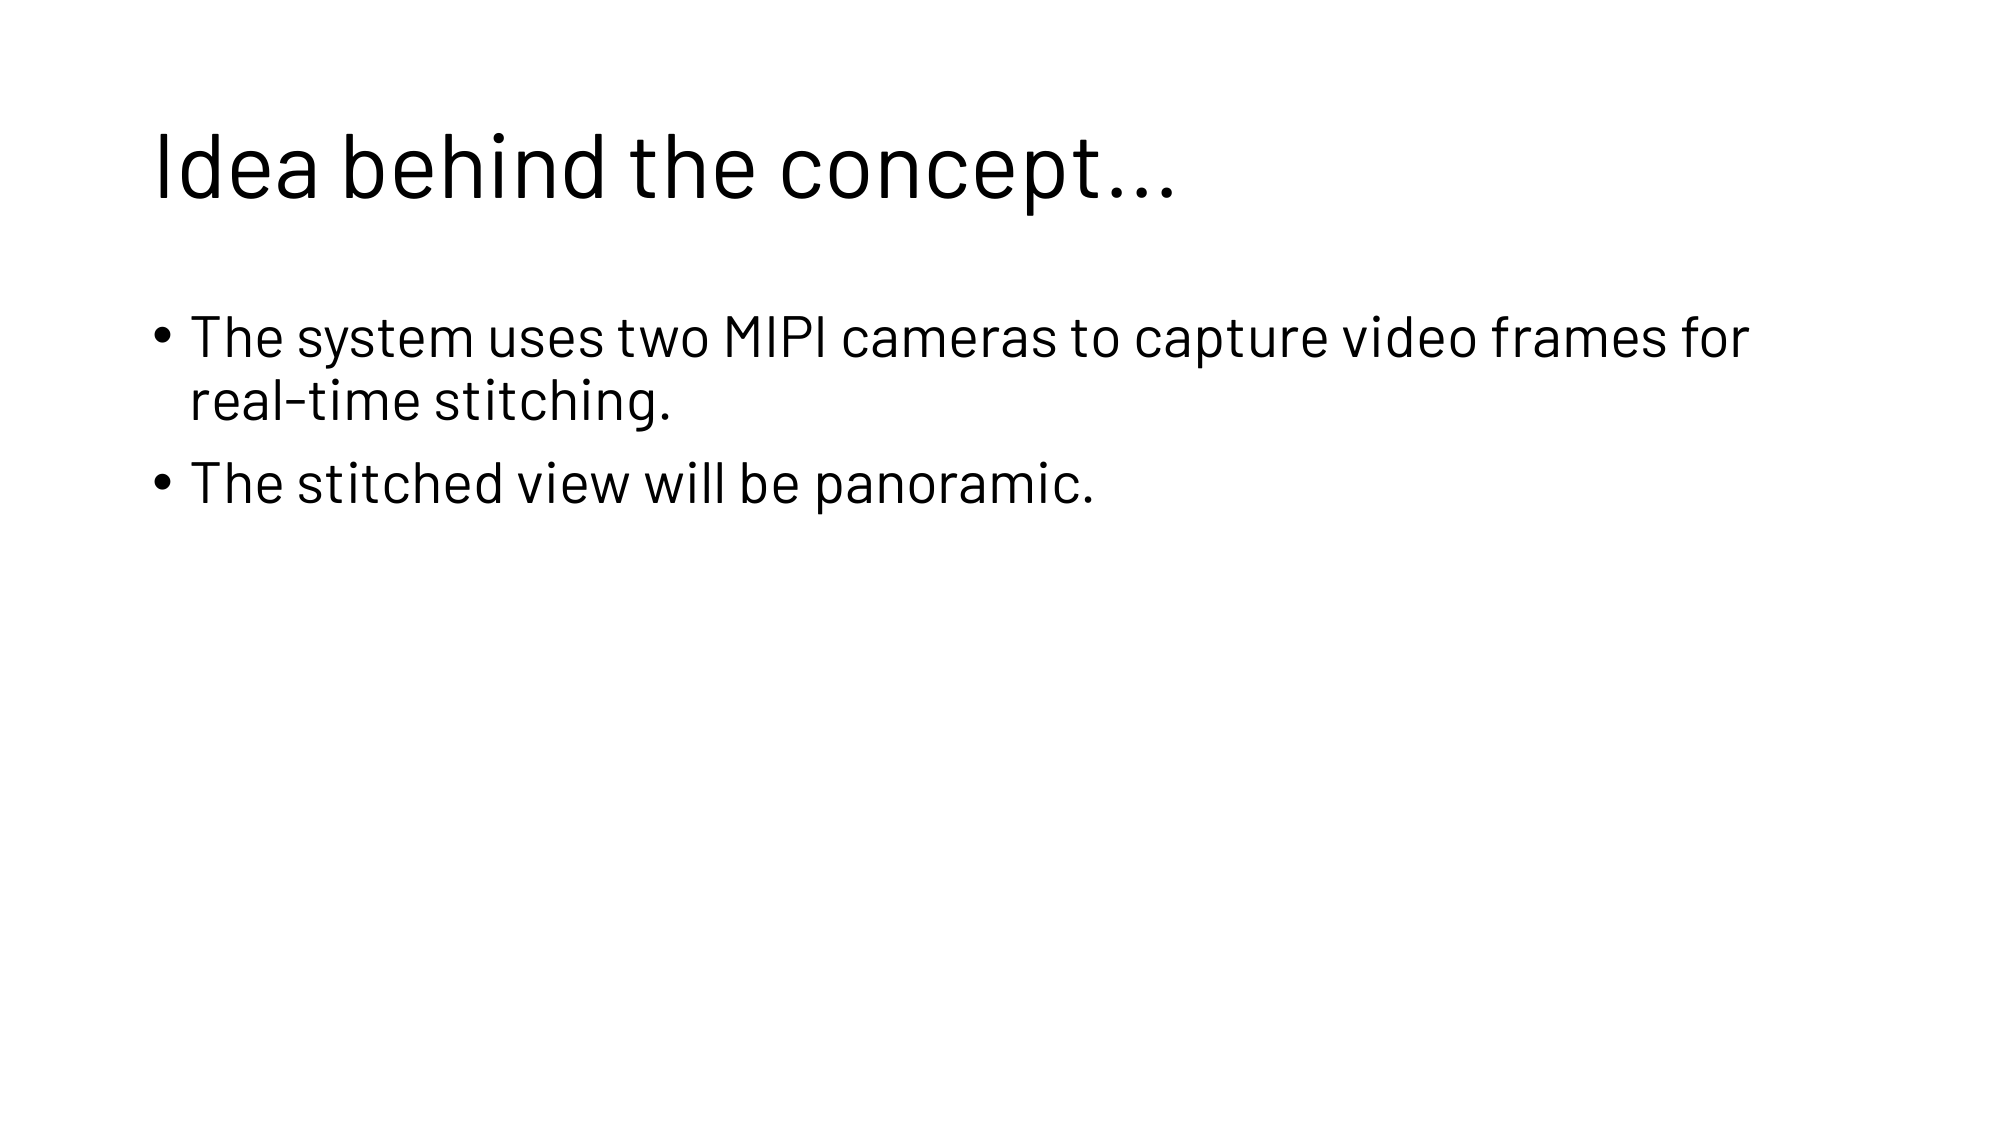

# Idea behind the concept...
The system uses two MIPI cameras to capture video frames for real-time stitching.
The stitched view will be panoramic.